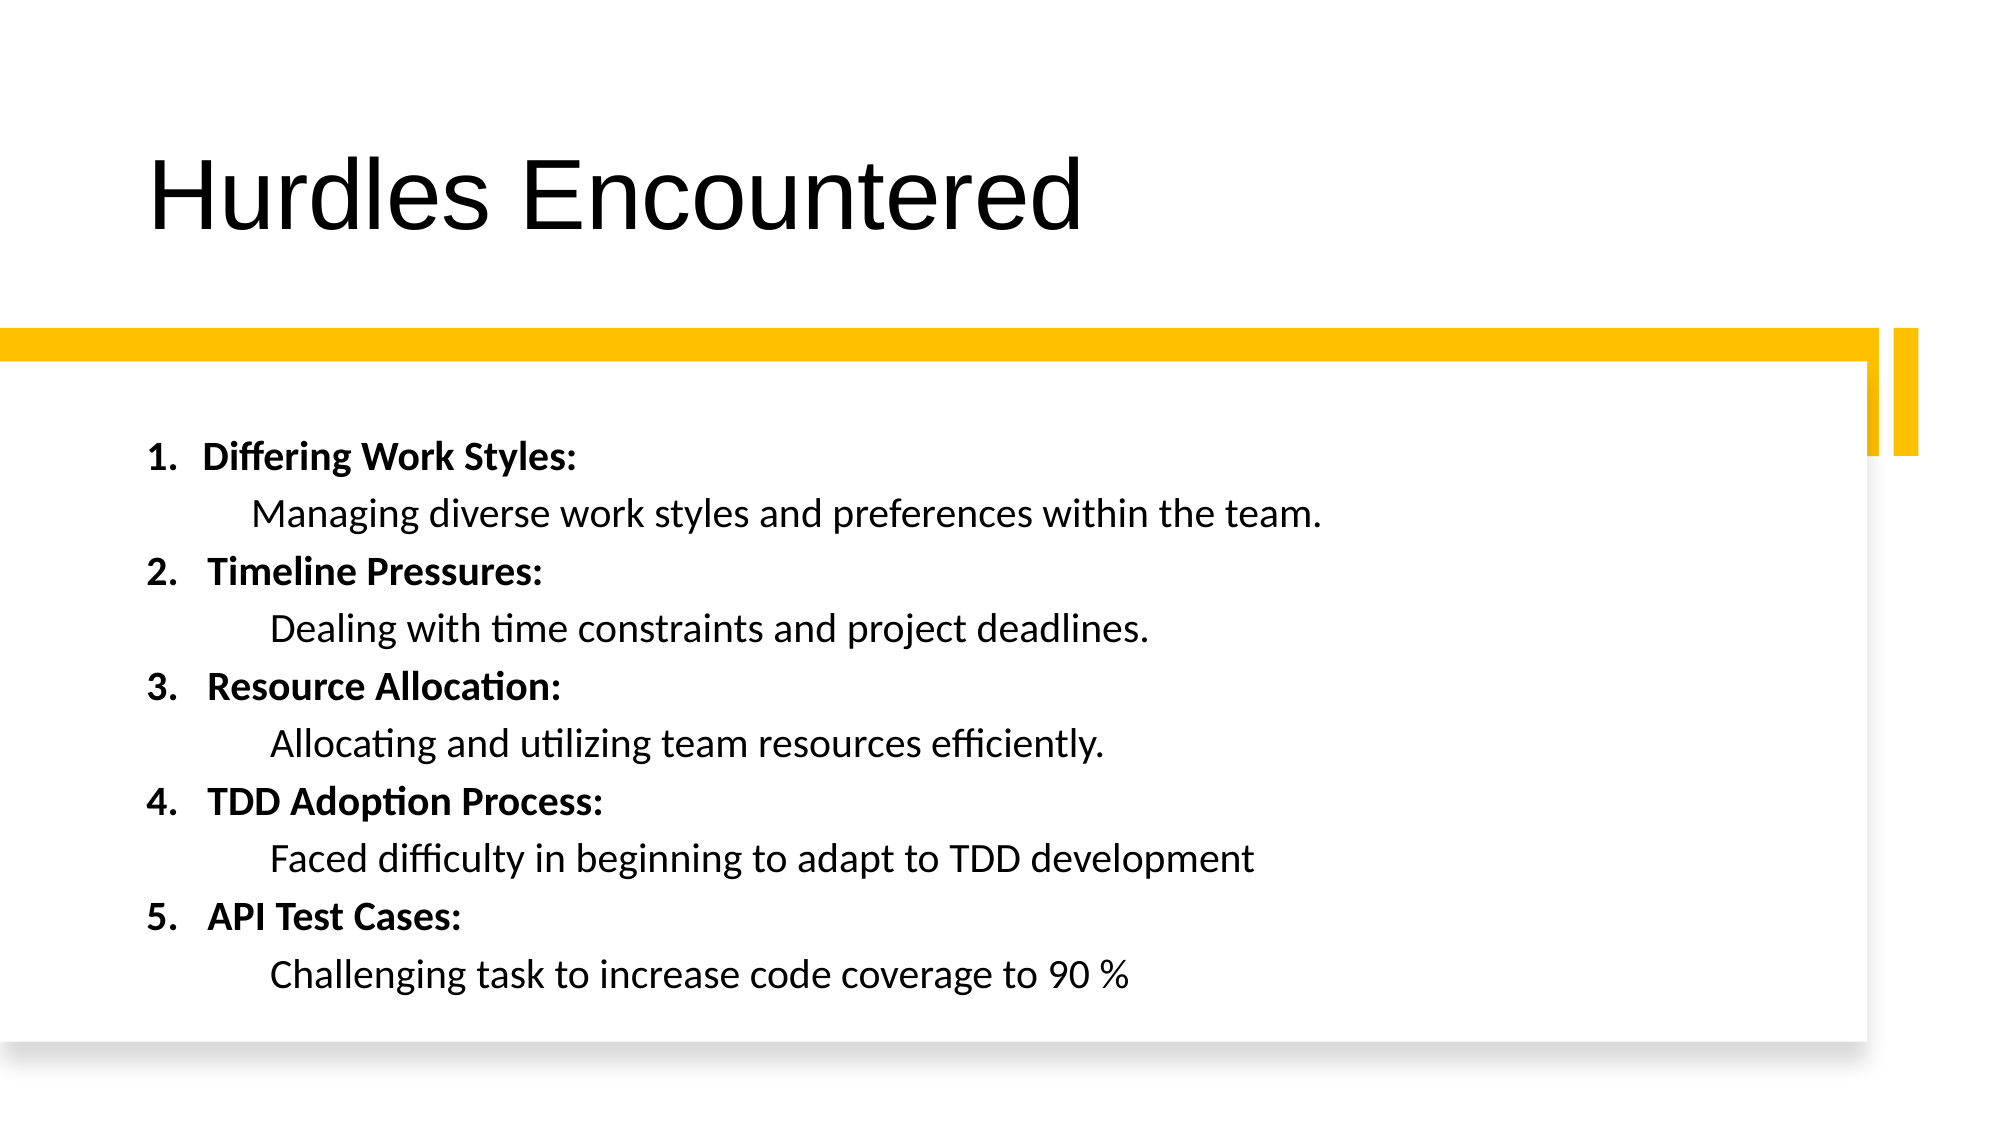

# Hurdles Encountered

Differing Work Styles:
           Managing diverse work styles and preferences within the team.
2.   Timeline Pressures:
             Dealing with time constraints and project deadlines.
3.   Resource Allocation:
             Allocating and utilizing team resources efficiently.
4.   TDD Adoption Process:
             Faced difficulty in beginning to adapt to TDD development
5.   API Test Cases:
             Challenging task to increase code coverage to 90 %